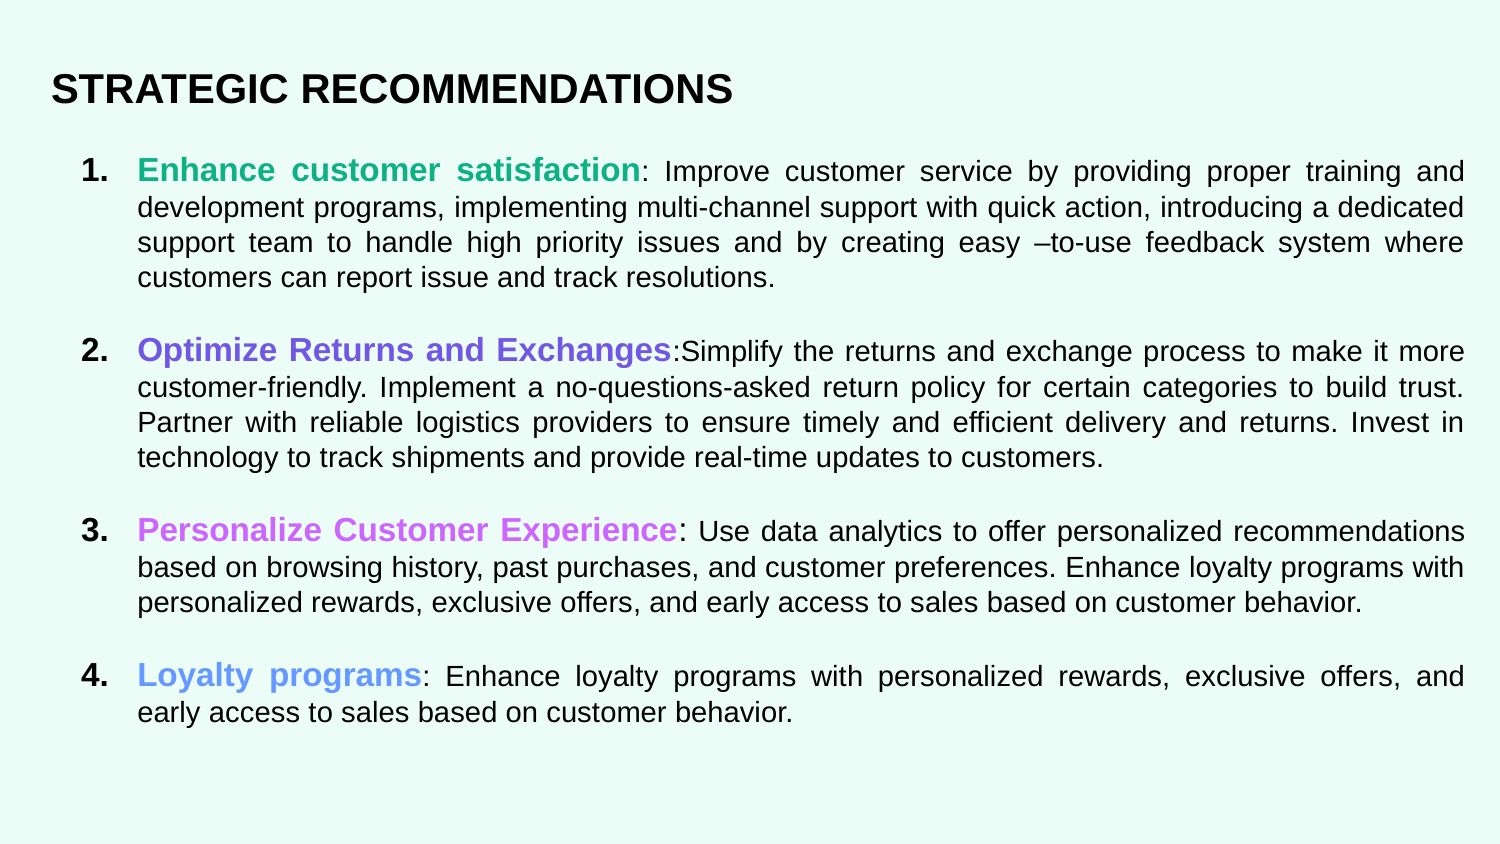

STRATEGIC RECOMMENDATIONS
Enhance customer satisfaction: Improve customer service by providing proper training and development programs, implementing multi-channel support with quick action, introducing a dedicated support team to handle high priority issues and by creating easy –to-use feedback system where customers can report issue and track resolutions.

Optimize Returns and Exchanges:Simplify the returns and exchange process to make it more customer-friendly. Implement a no-questions-asked return policy for certain categories to build trust. Partner with reliable logistics providers to ensure timely and efficient delivery and returns. Invest in technology to track shipments and provide real-time updates to customers.

Personalize Customer Experience: Use data analytics to offer personalized recommendations based on browsing history, past purchases, and customer preferences. Enhance loyalty programs with personalized rewards, exclusive offers, and early access to sales based on customer behavior.

Loyalty programs: Enhance loyalty programs with personalized rewards, exclusive offers, and early access to sales based on customer behavior.